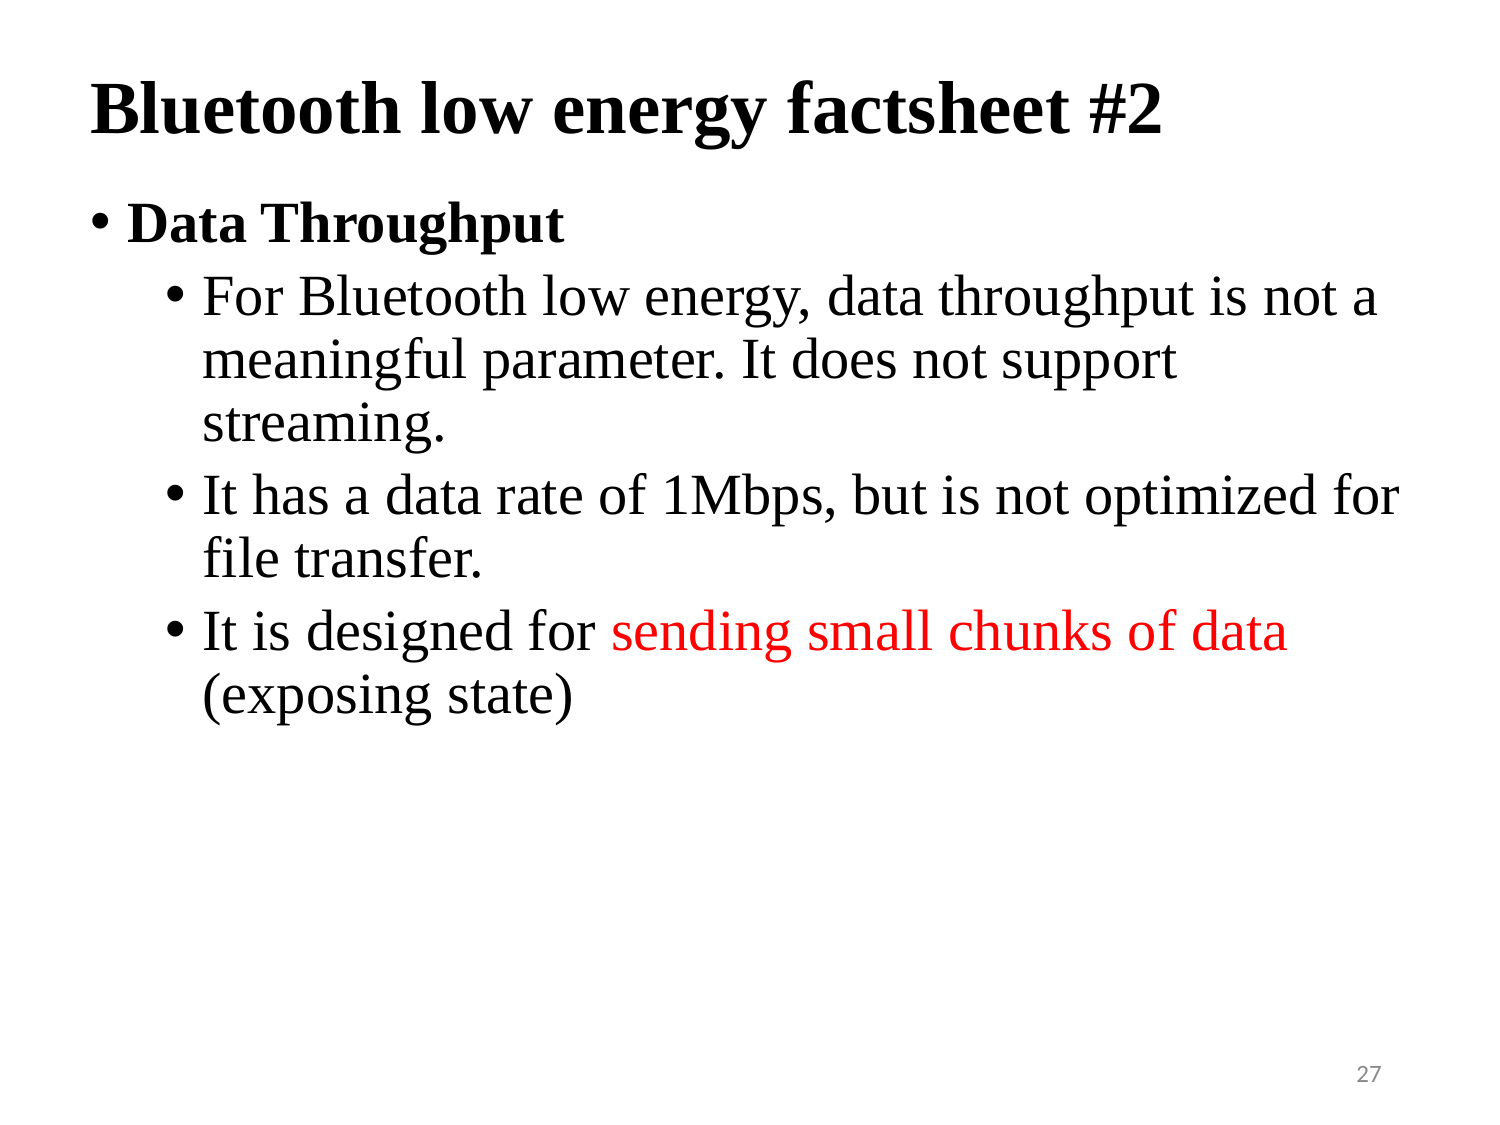

# Bluetooth low energy factsheet #2
Data Throughput
For Bluetooth low energy, data throughput is not a meaningful parameter. It does not support streaming.
It has a data rate of 1Mbps, but is not optimized for file transfer.
It is designed for sending small chunks of data (exposing state)
27